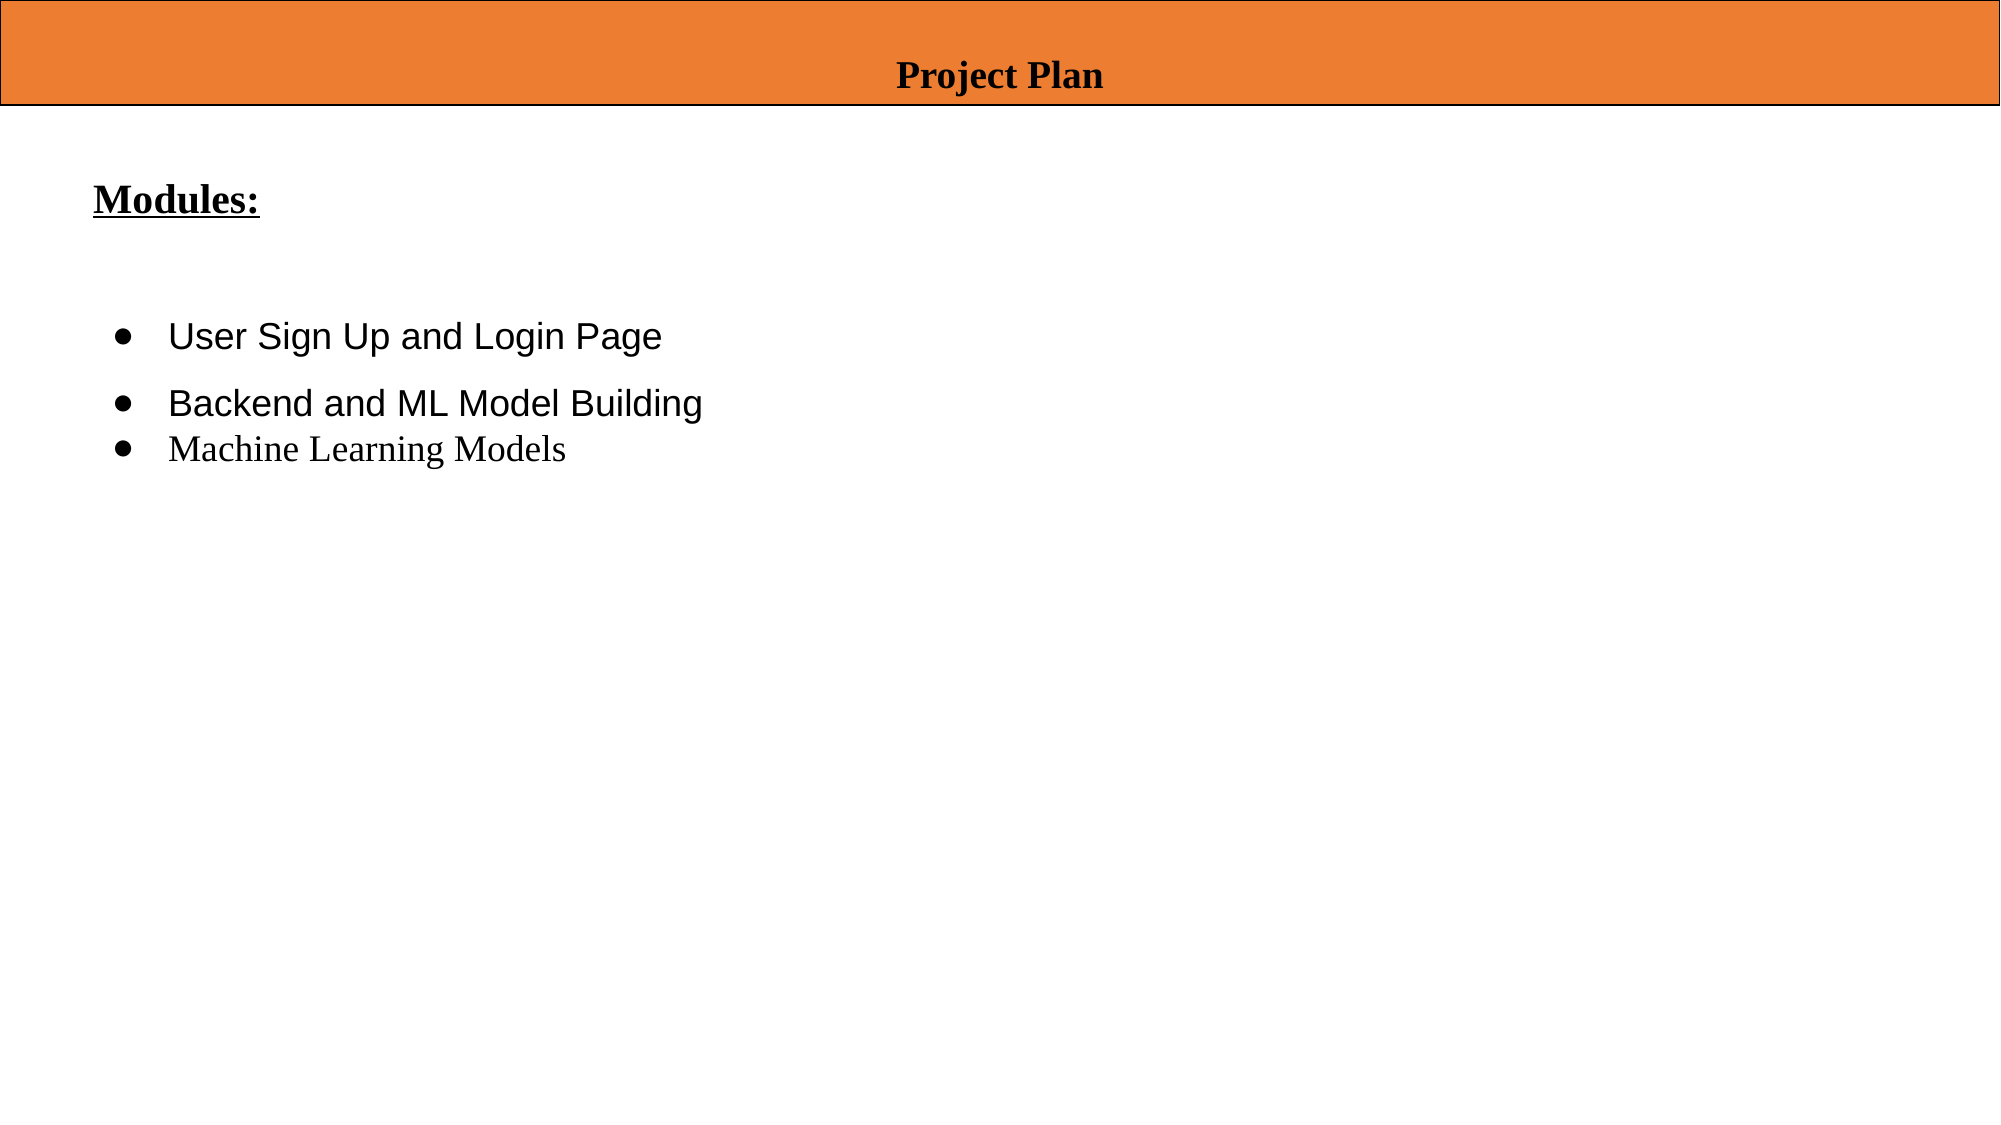

Project Plan
Modules:

User Sign Up and Login Page
Backend and ML Model Building
Machine Learning Models